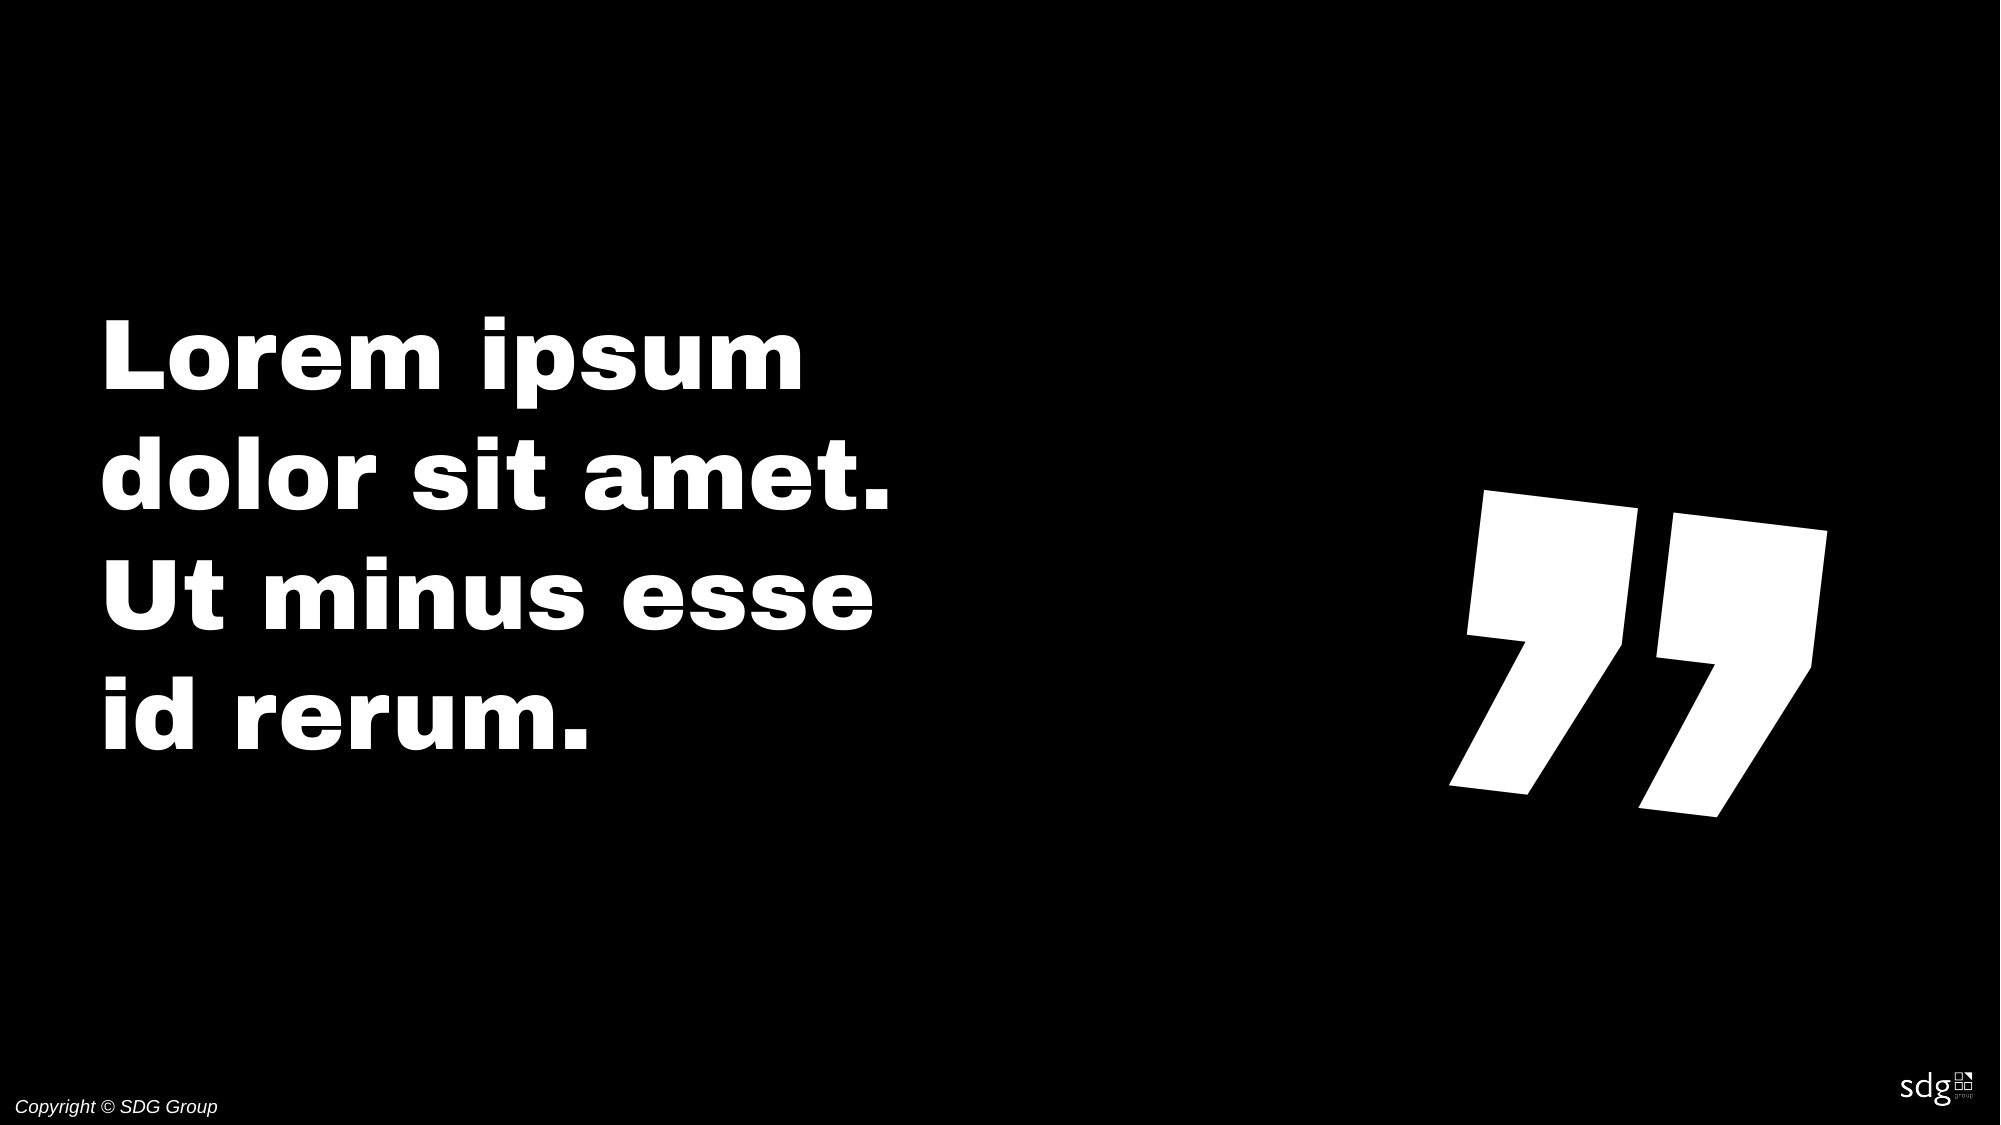

“

Lorem ipsum dolor sit amet. Ut minus esse id rerum.